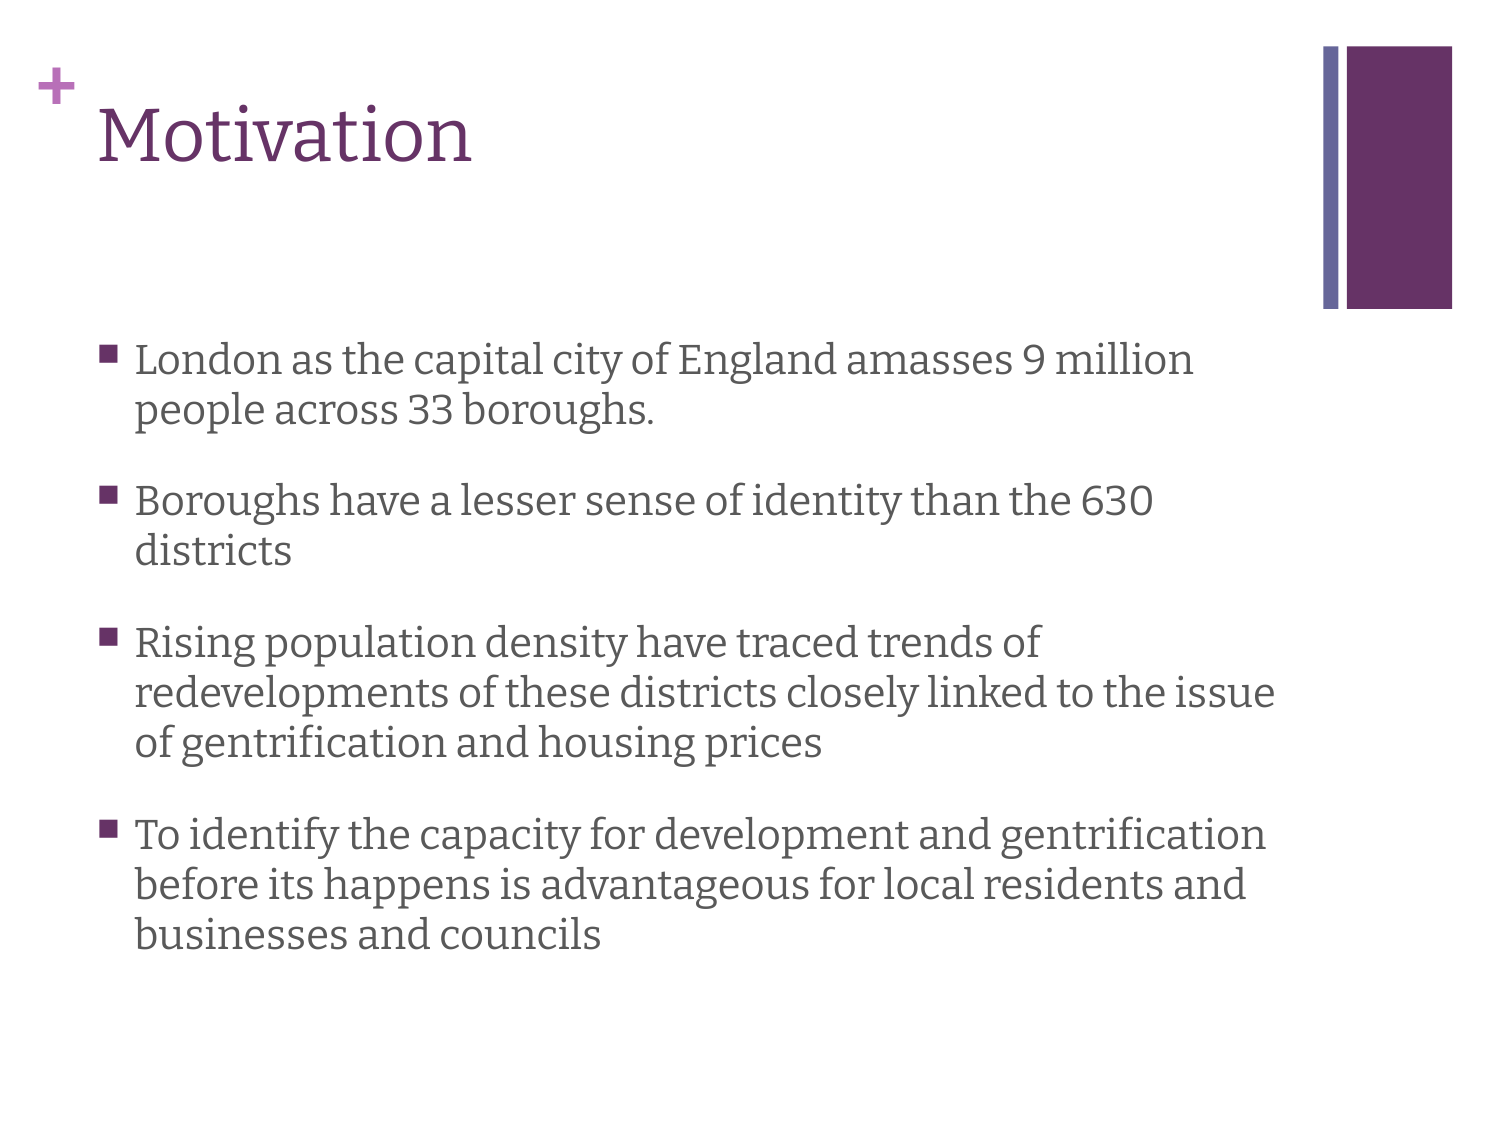

# Motivation
London as the capital city of England amasses 9 million people across 33 boroughs.
Boroughs have a lesser sense of identity than the 630 districts
Rising population density have traced trends of redevelopments of these districts closely linked to the issue of gentrification and housing prices
To identify the capacity for development and gentrification before its happens is advantageous for local residents and businesses and councils